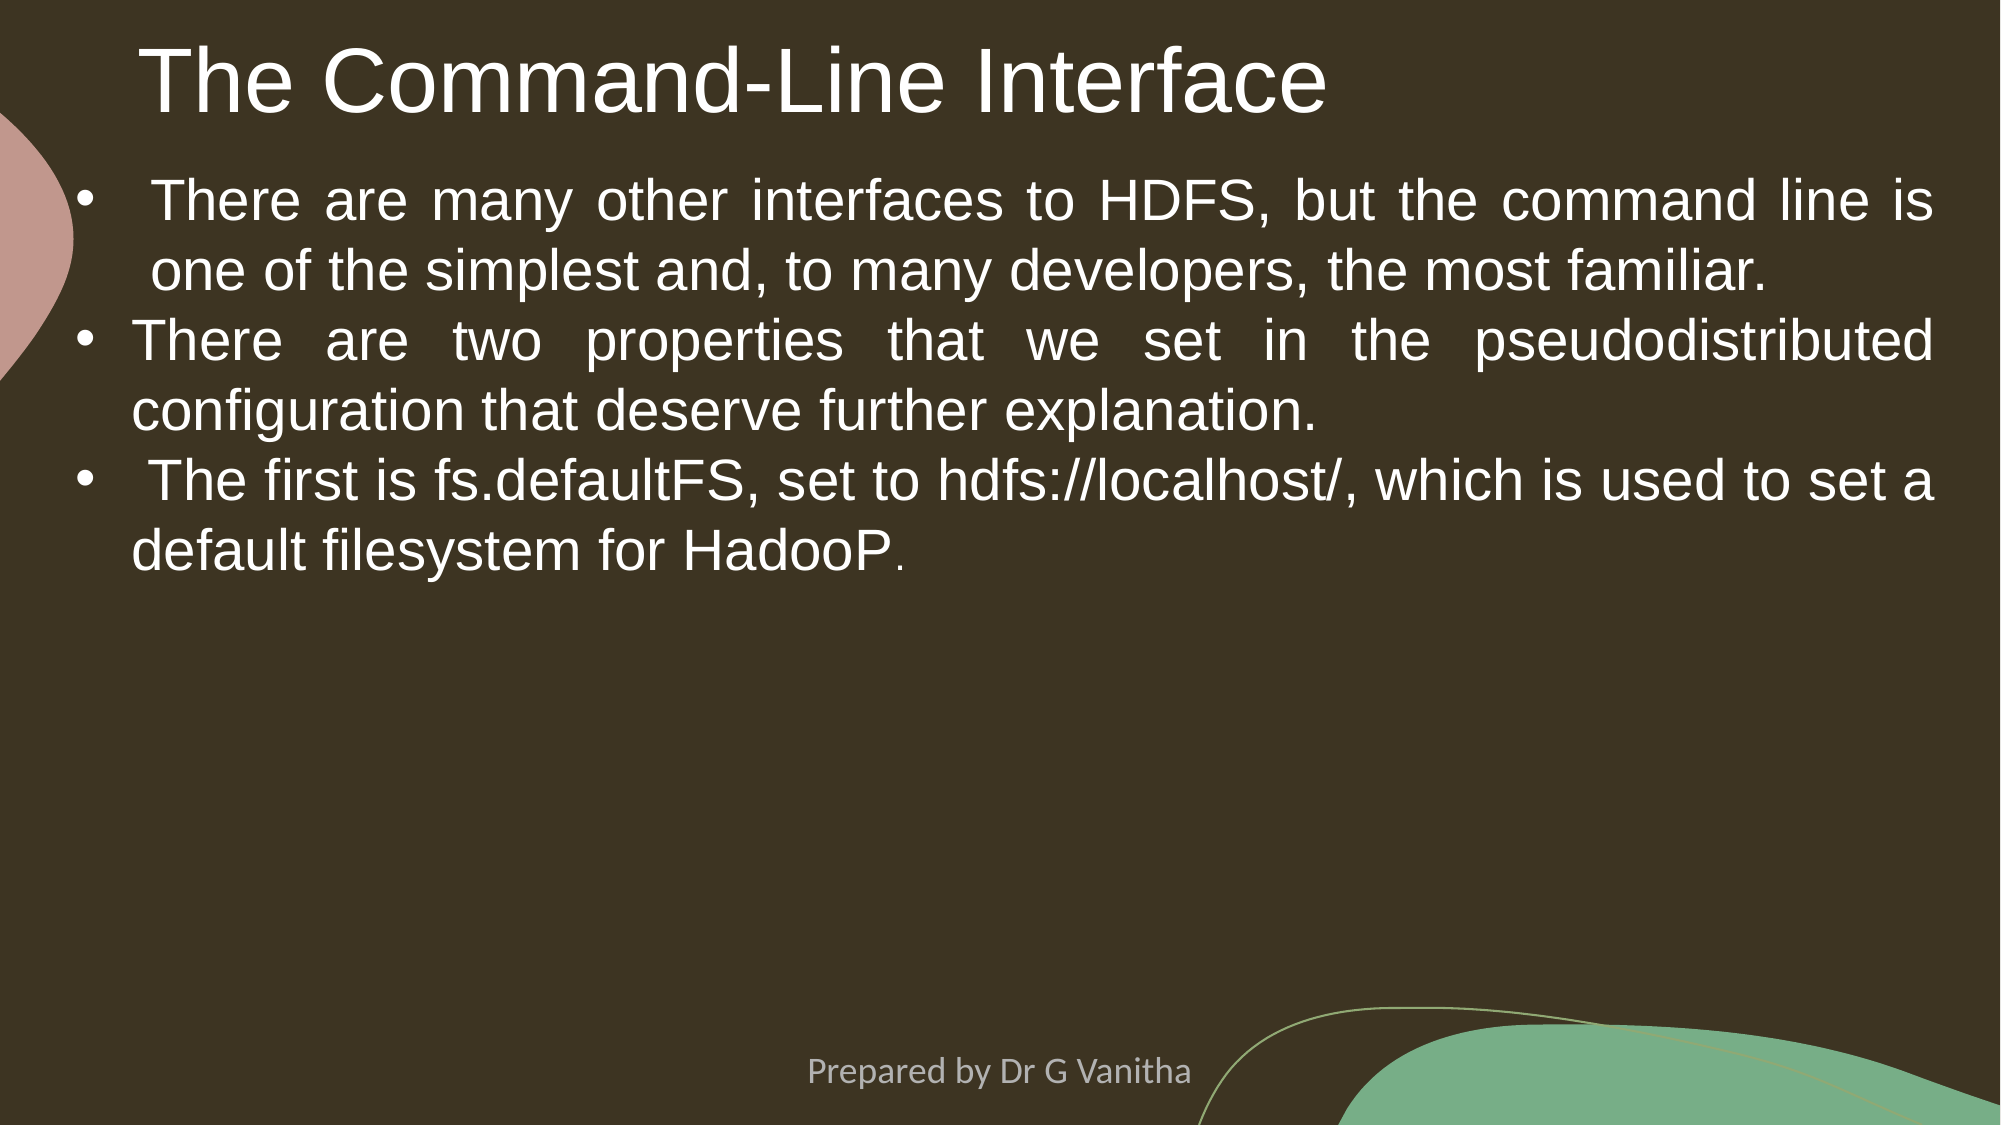

# The Command-Line Interface
There are many other interfaces to HDFS, but the command line is one of the simplest and, to many developers, the most familiar.
There are two properties that we set in the pseudodistributed configuration that deserve further explanation.
 The first is fs.defaultFS, set to hdfs://localhost/, which is used to set a default filesystem for HadooP.
Prepared by Dr G Vanitha